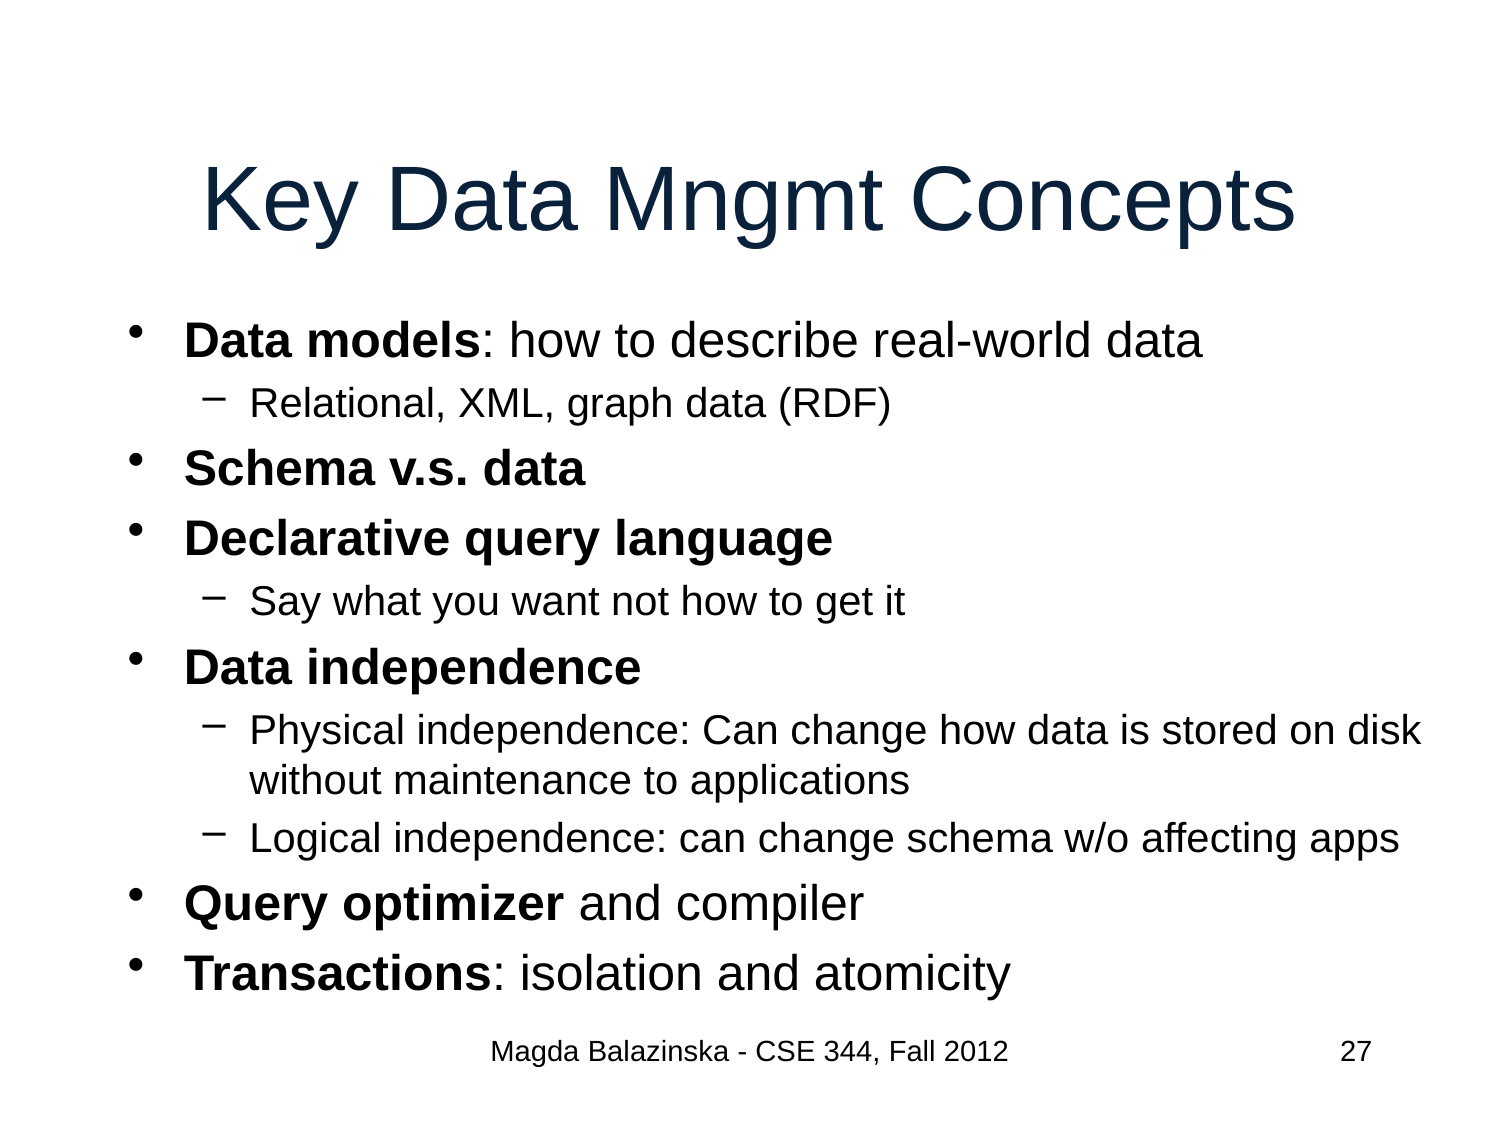

# Key Data Mngmt Concepts
Data models: how to describe real-world data
Relational, XML, graph data (RDF)
Schema v.s. data
Declarative query language
Say what you want not how to get it
Data independence
Physical independence: Can change how data is stored on disk without maintenance to applications
Logical independence: can change schema w/o affecting apps
Query optimizer and compiler
Transactions: isolation and atomicity
Magda Balazinska - CSE 344, Fall 2012
27